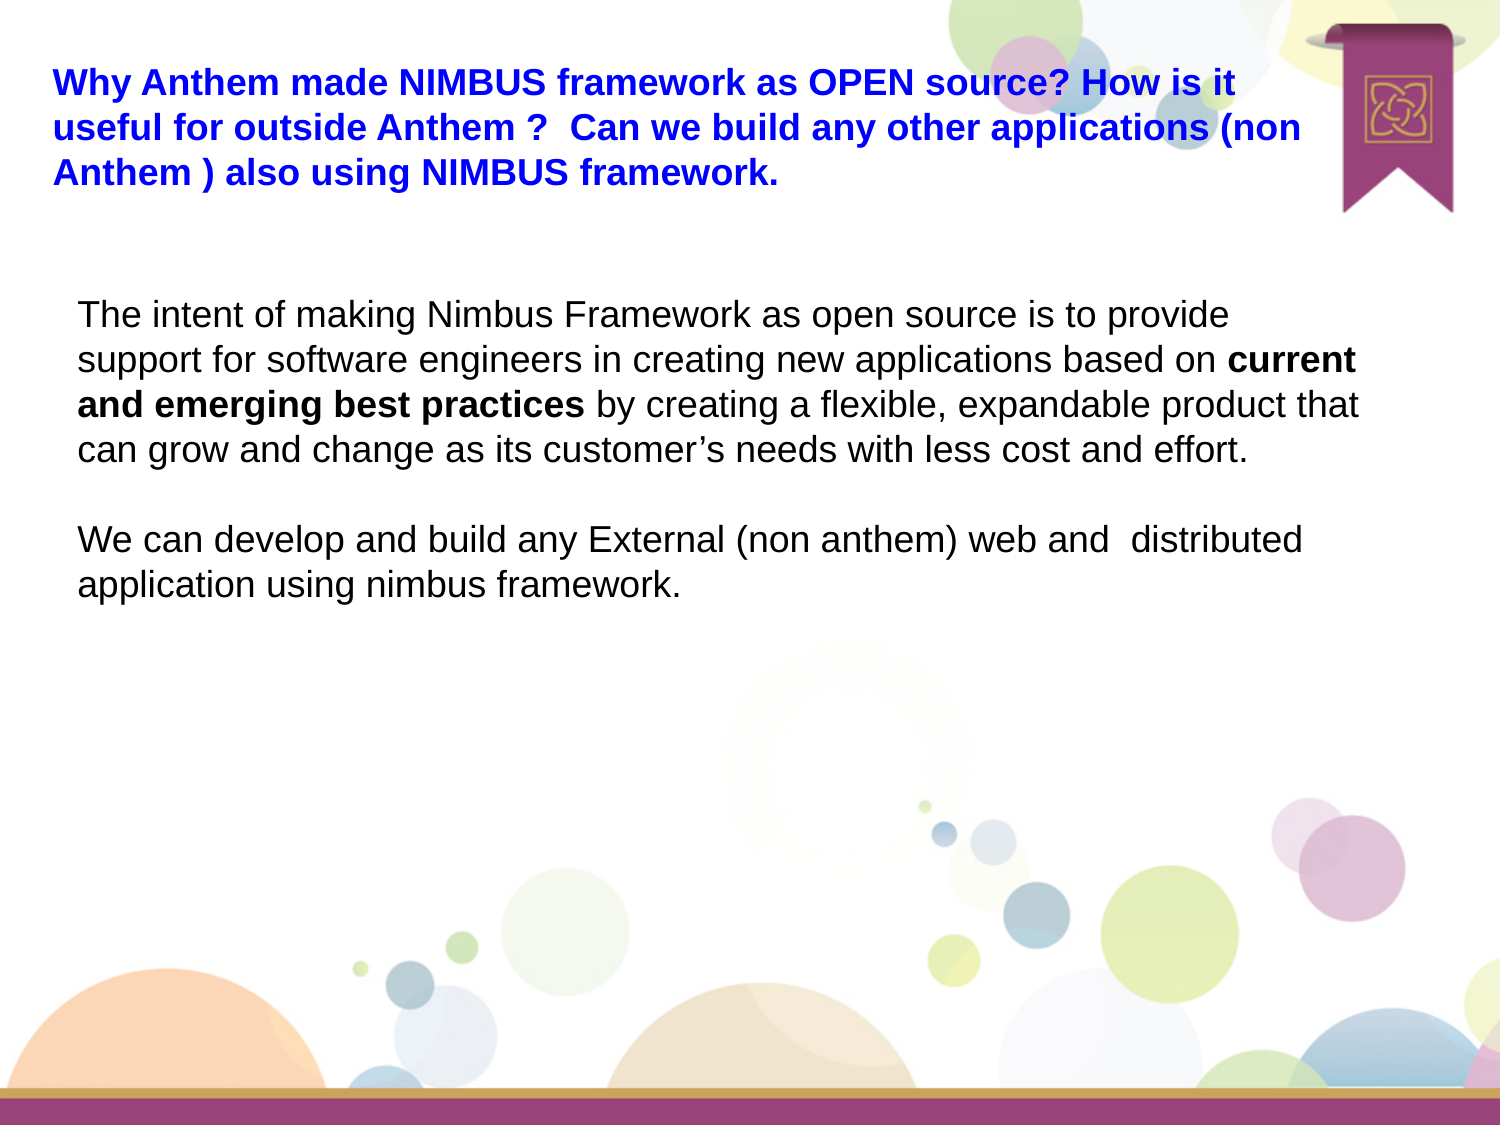

# Why Anthem made NIMBUS framework as OPEN source? How is it useful for outside Anthem ?  Can we build any other applications (non Anthem ) also using NIMBUS framework.

The intent of making Nimbus Framework as open source is to provide support for software engineers in creating new applications based on current and emerging best practices by creating a flexible, expandable product that can grow and change as its customer’s needs with less cost and effort.

We can develop and build any External (non anthem) web and  distributed application using nimbus framework.